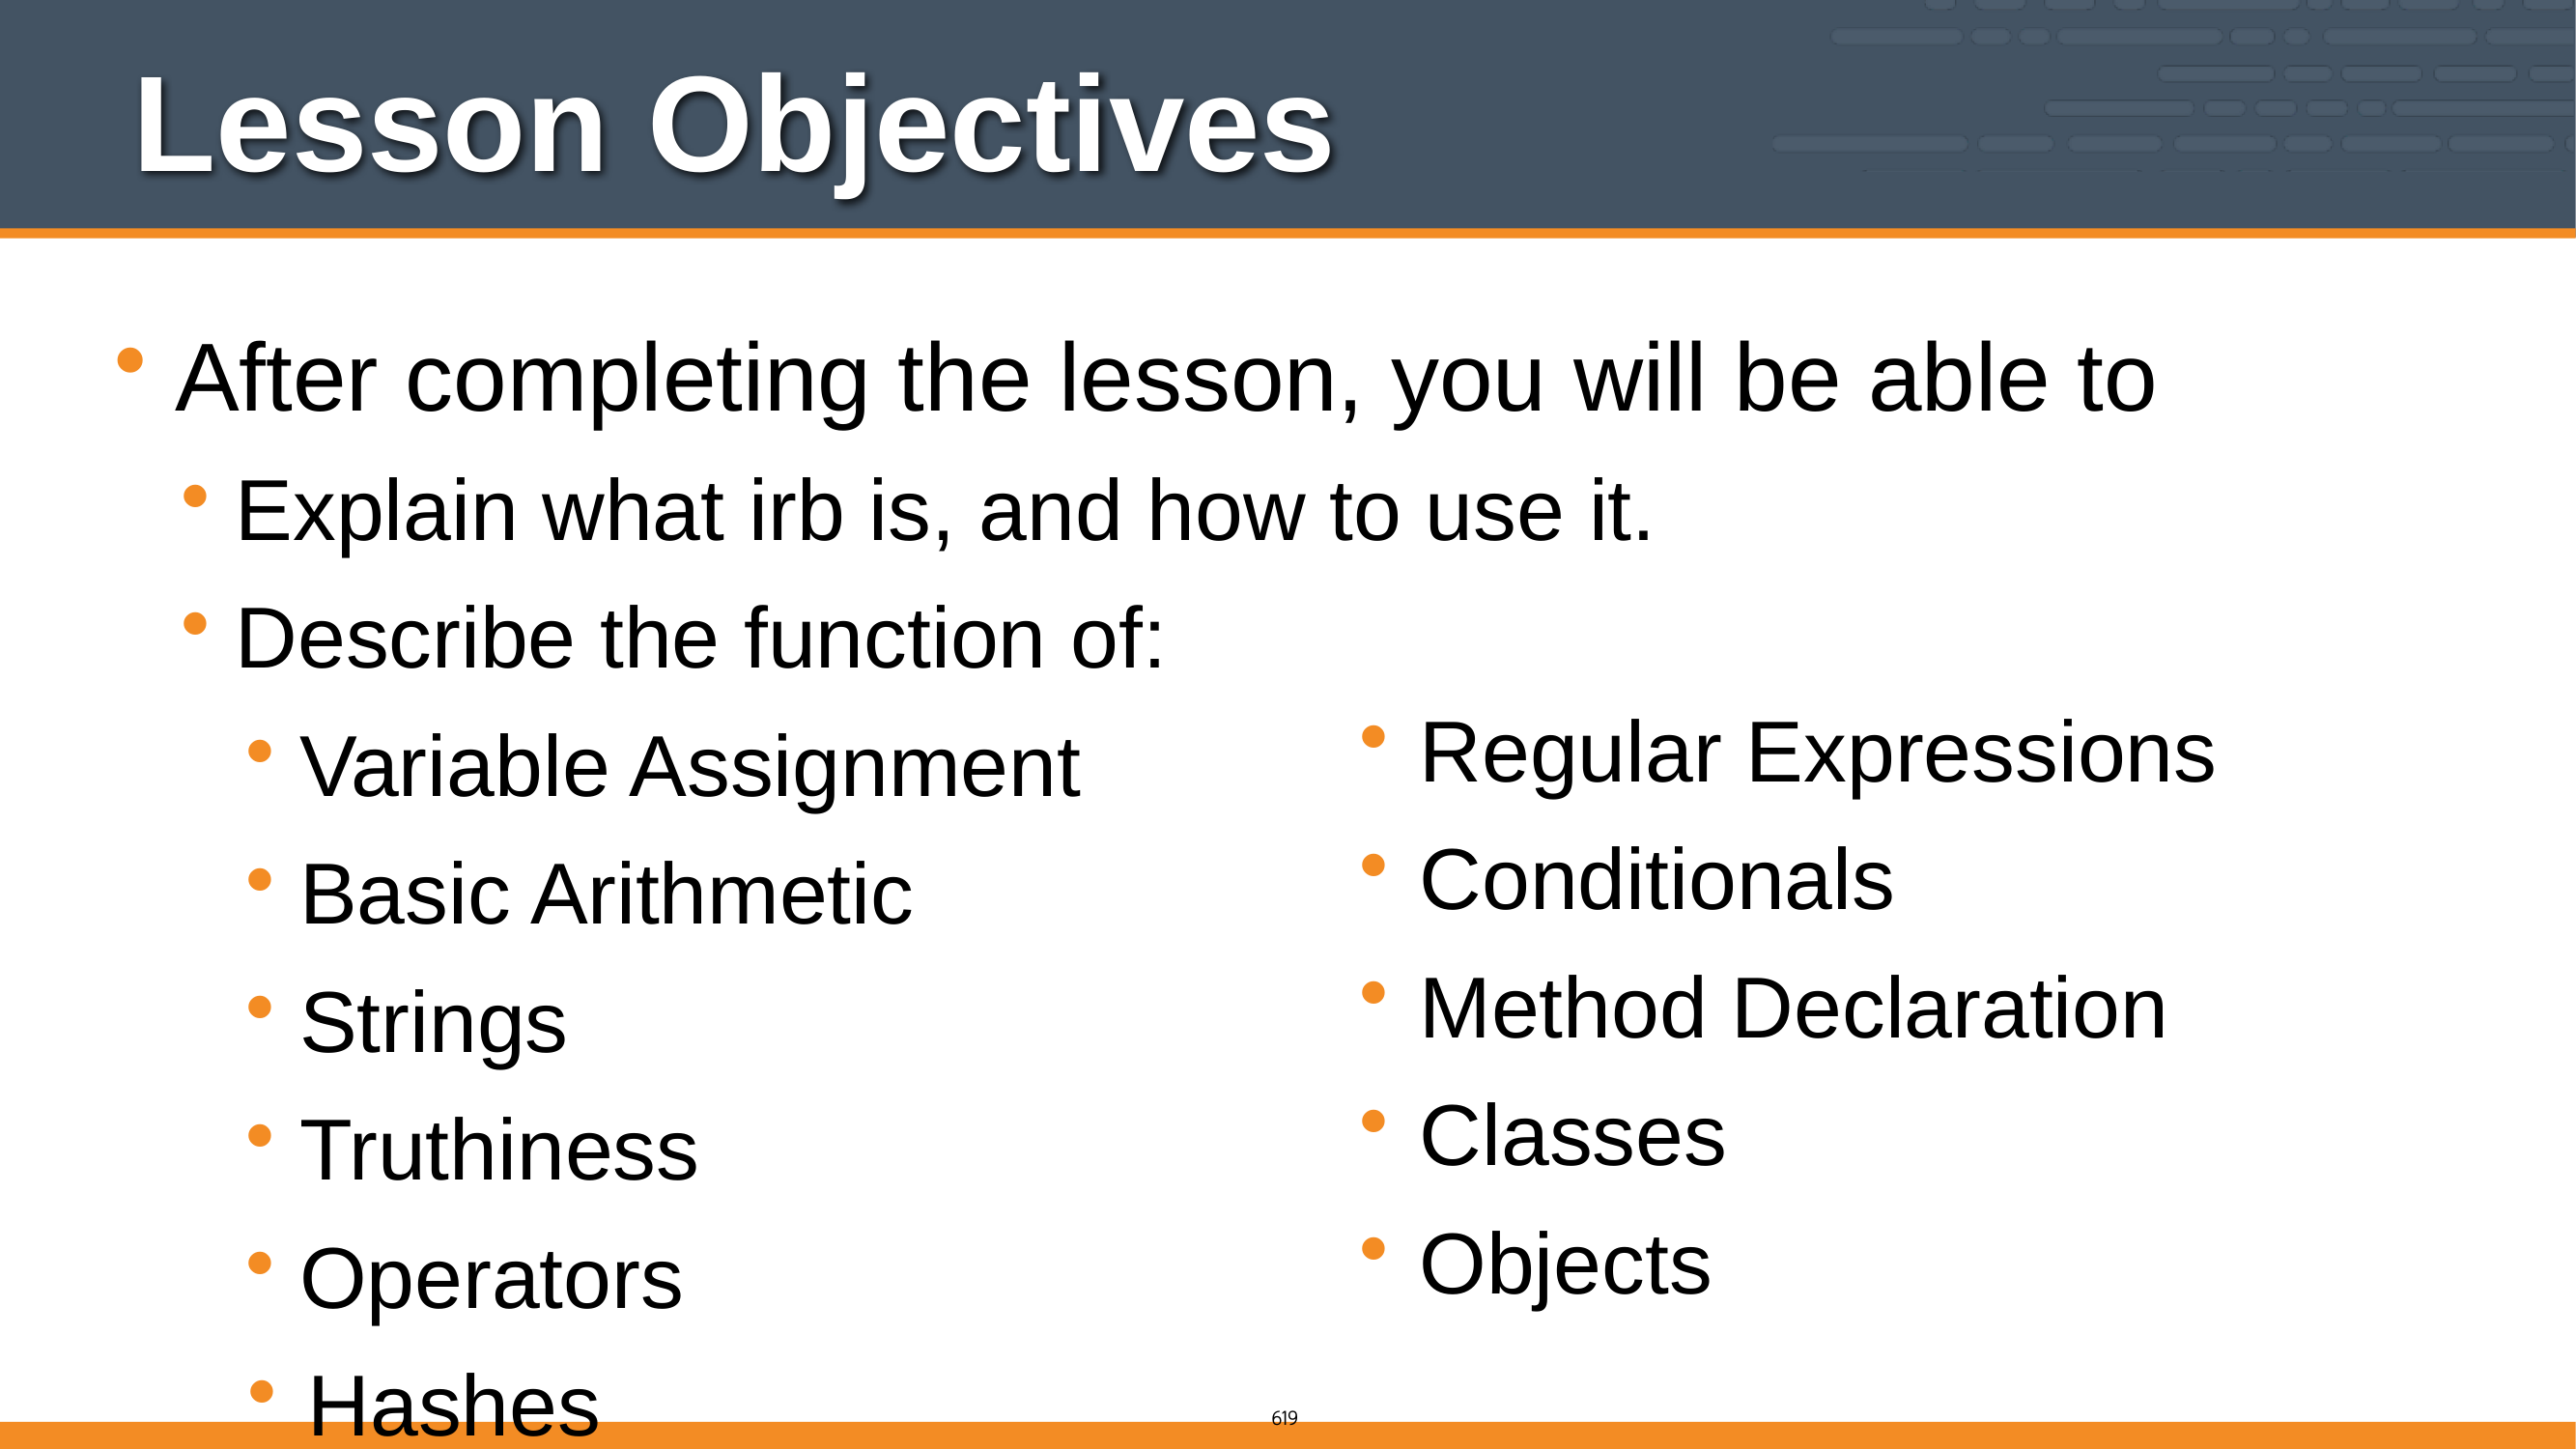

# Lesson Objectives
After completing the lesson, you will be able to
Explain what irb is, and how to use it.
Describe the function of:
Variable Assignment
Basic Arithmetic
Strings
Truthiness
Operators
Hashes

Arrays
Regular Expressions
Conditionals
Method Declaration
Classes
Objects
619